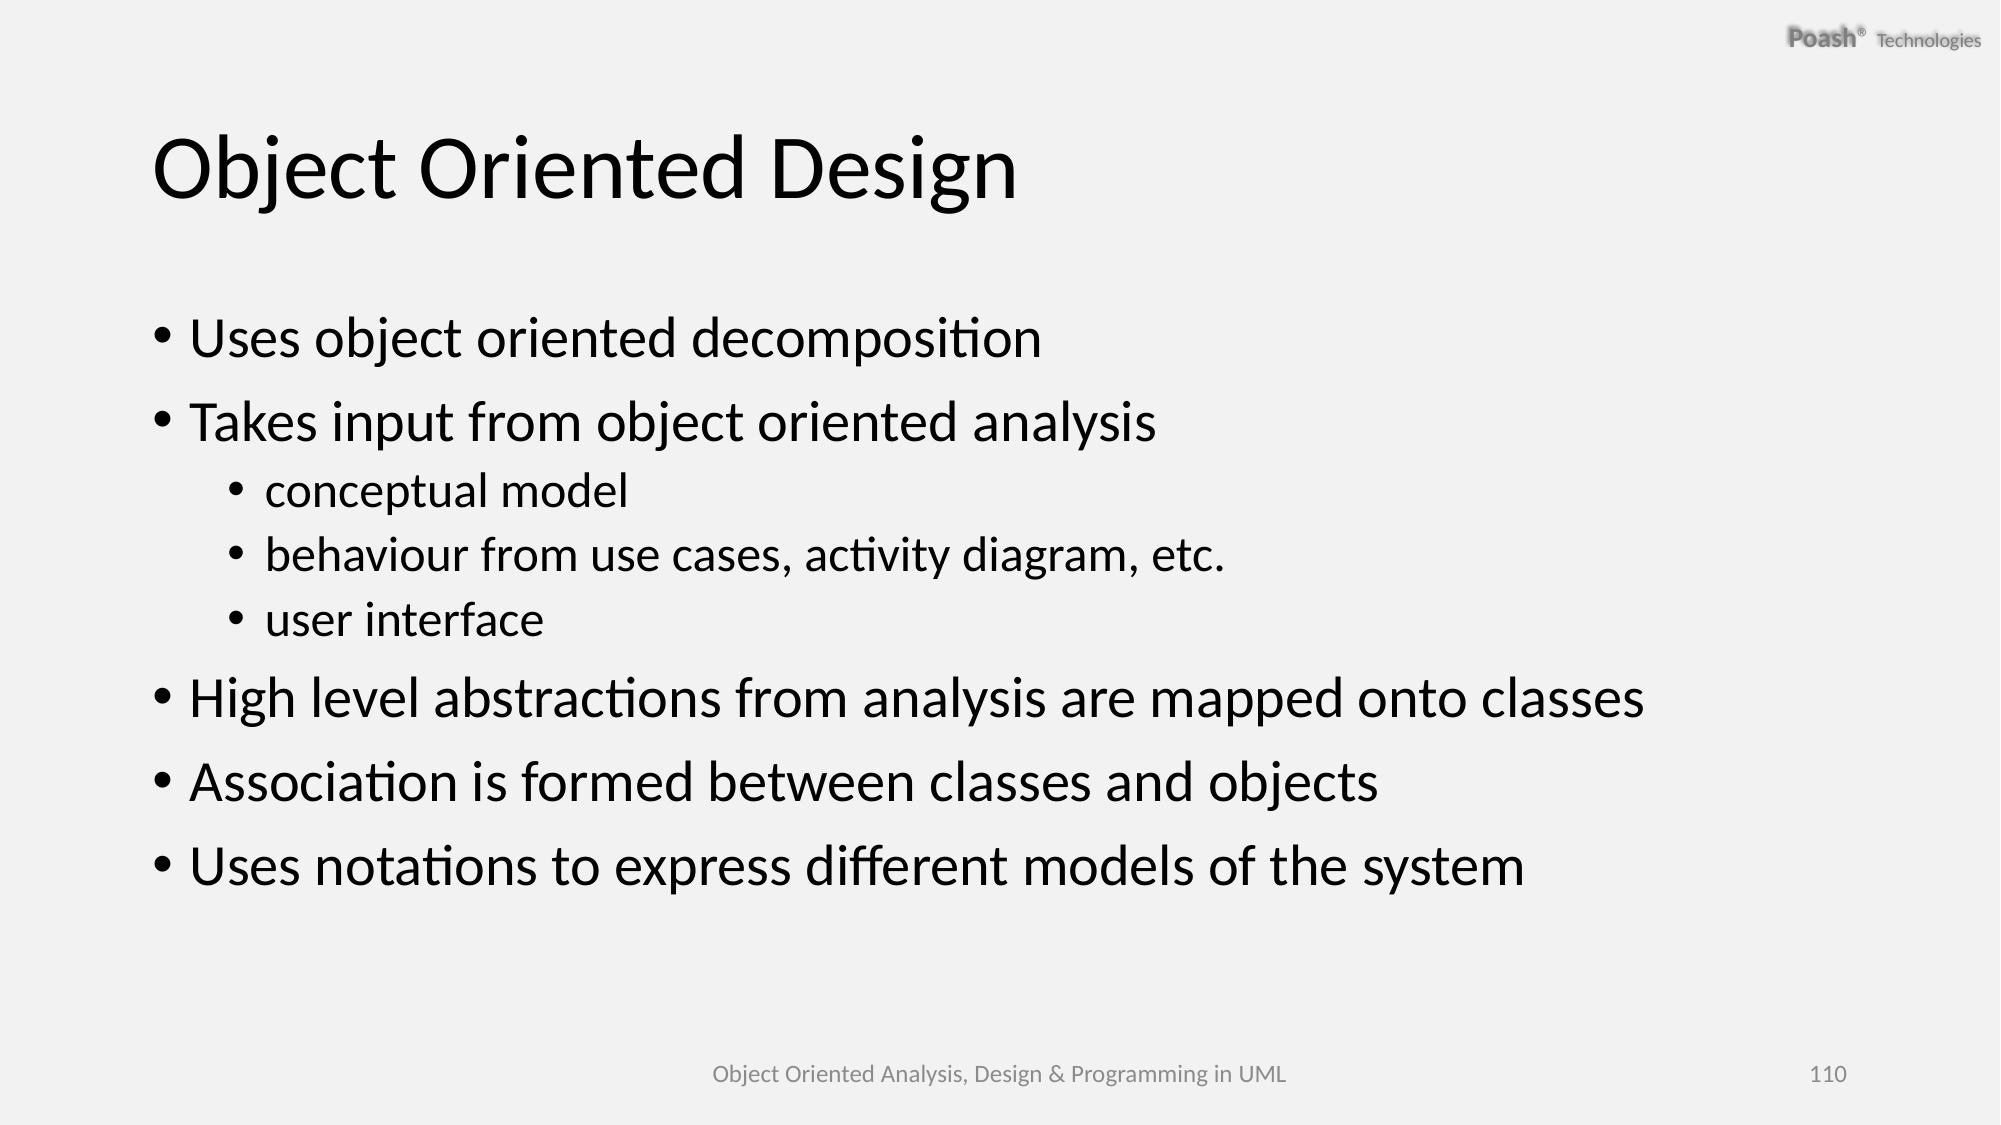

# Object Oriented Design
Uses object oriented decomposition
Takes input from object oriented analysis
conceptual model
behaviour from use cases, activity diagram, etc.
user interface
High level abstractions from analysis are mapped onto classes
Association is formed between classes and objects
Uses notations to express different models of the system

Object Oriented Analysis, Design & Programming in UML
110